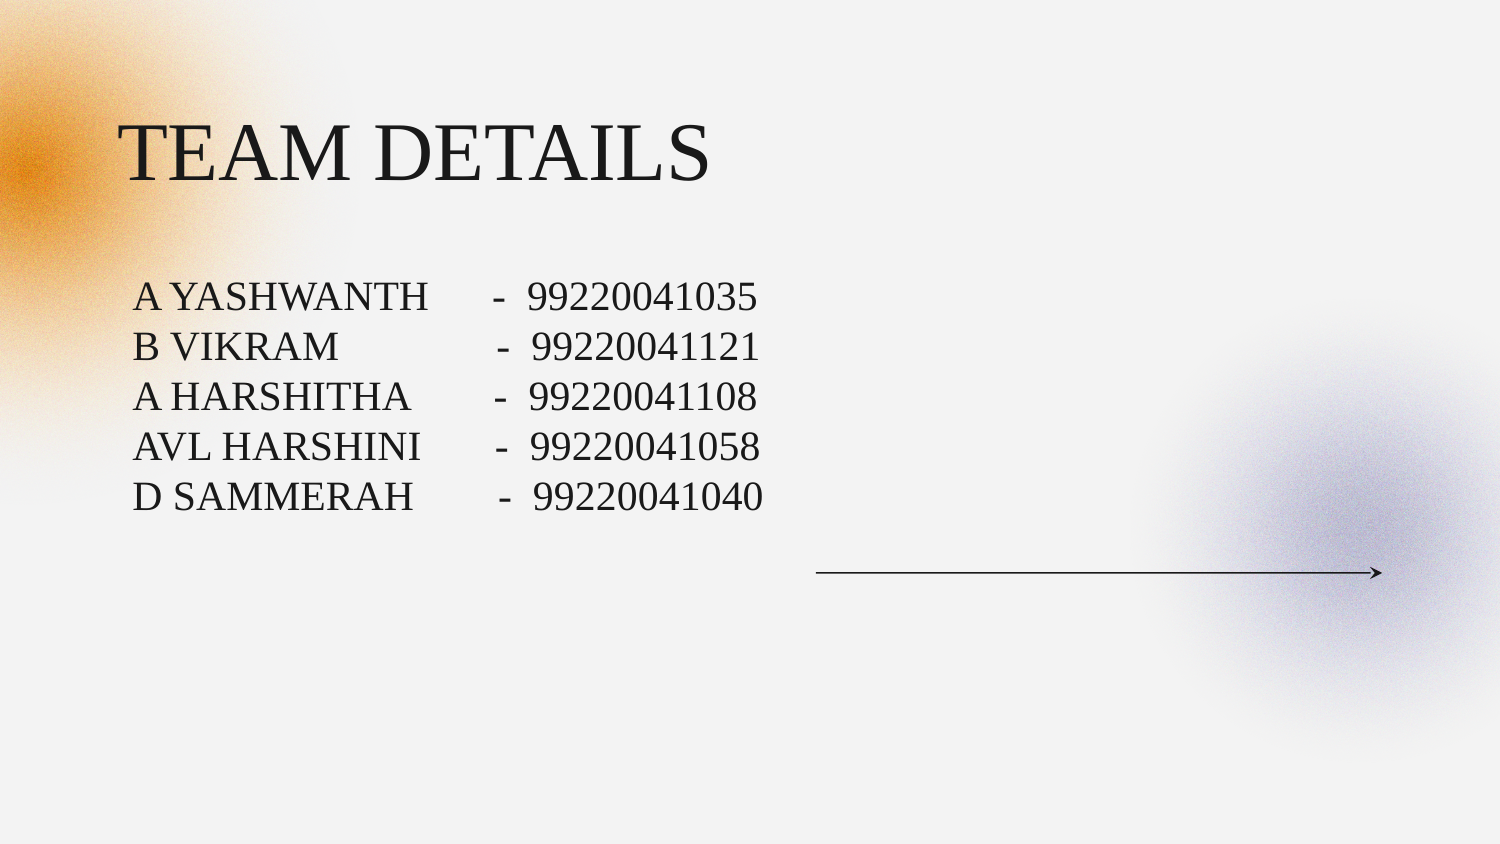

TEAM DETAILS
# A YASHWANTH      -  99220041035 B VIKRAM               -  99220041121 A HARSHITHA        -  99220041108 AVL HARSHINI       -  99220041058 D SAMMERAH        -  99220041040